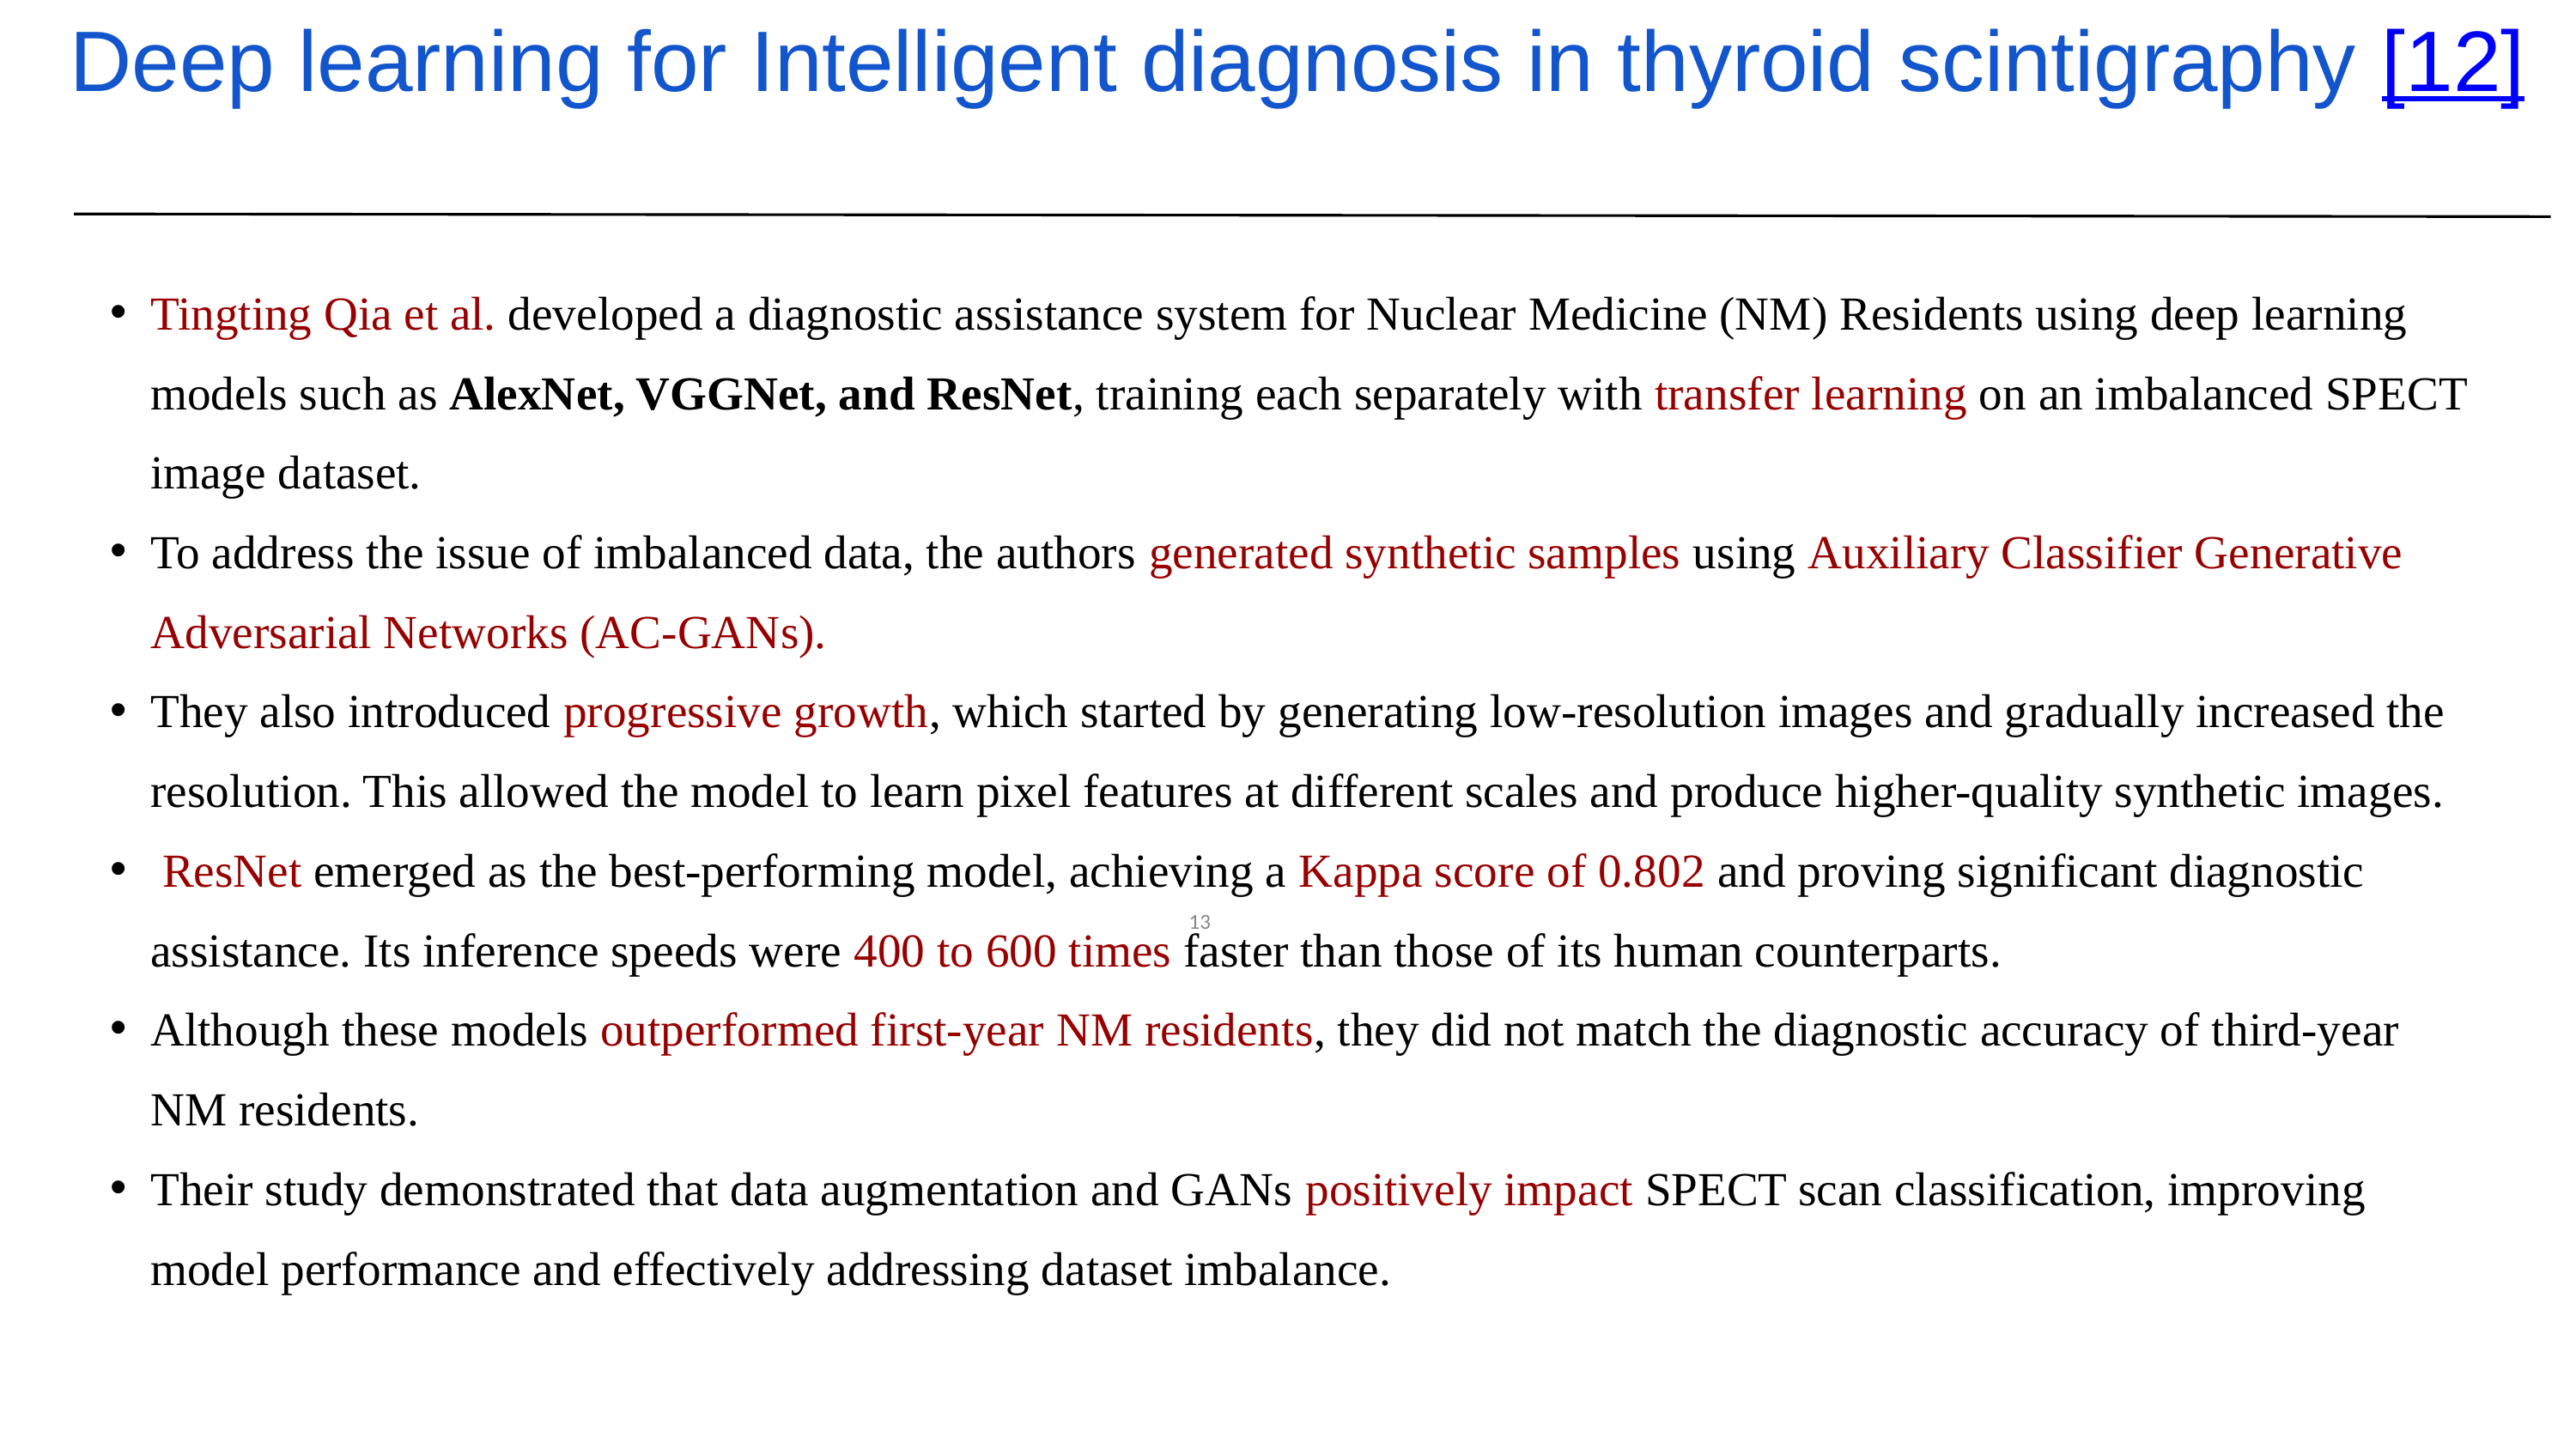

Deep learning for Intelligent diagnosis in thyroid scintigraphy [12]
Tingting Qia et al. developed a diagnostic assistance system for Nuclear Medicine (NM) Residents using deep learning models such as AlexNet, VGGNet, and ResNet, training each separately with transfer learning on an imbalanced SPECT image dataset.
To address the issue of imbalanced data, the authors generated synthetic samples using Auxiliary Classifier Generative Adversarial Networks (AC-GANs).
They also introduced progressive growth, which started by generating low-resolution images and gradually increased the resolution. This allowed the model to learn pixel features at different scales and produce higher-quality synthetic images.
 ResNet emerged as the best-performing model, achieving a Kappa score of 0.802 and proving significant diagnostic assistance. Its inference speeds were 400 to 600 times faster than those of its human counterparts.
Although these models outperformed first-year NM residents, they did not match the diagnostic accuracy of third-year NM residents.
Their study demonstrated that data augmentation and GANs positively impact SPECT scan classification, improving model performance and effectively addressing dataset imbalance.
13